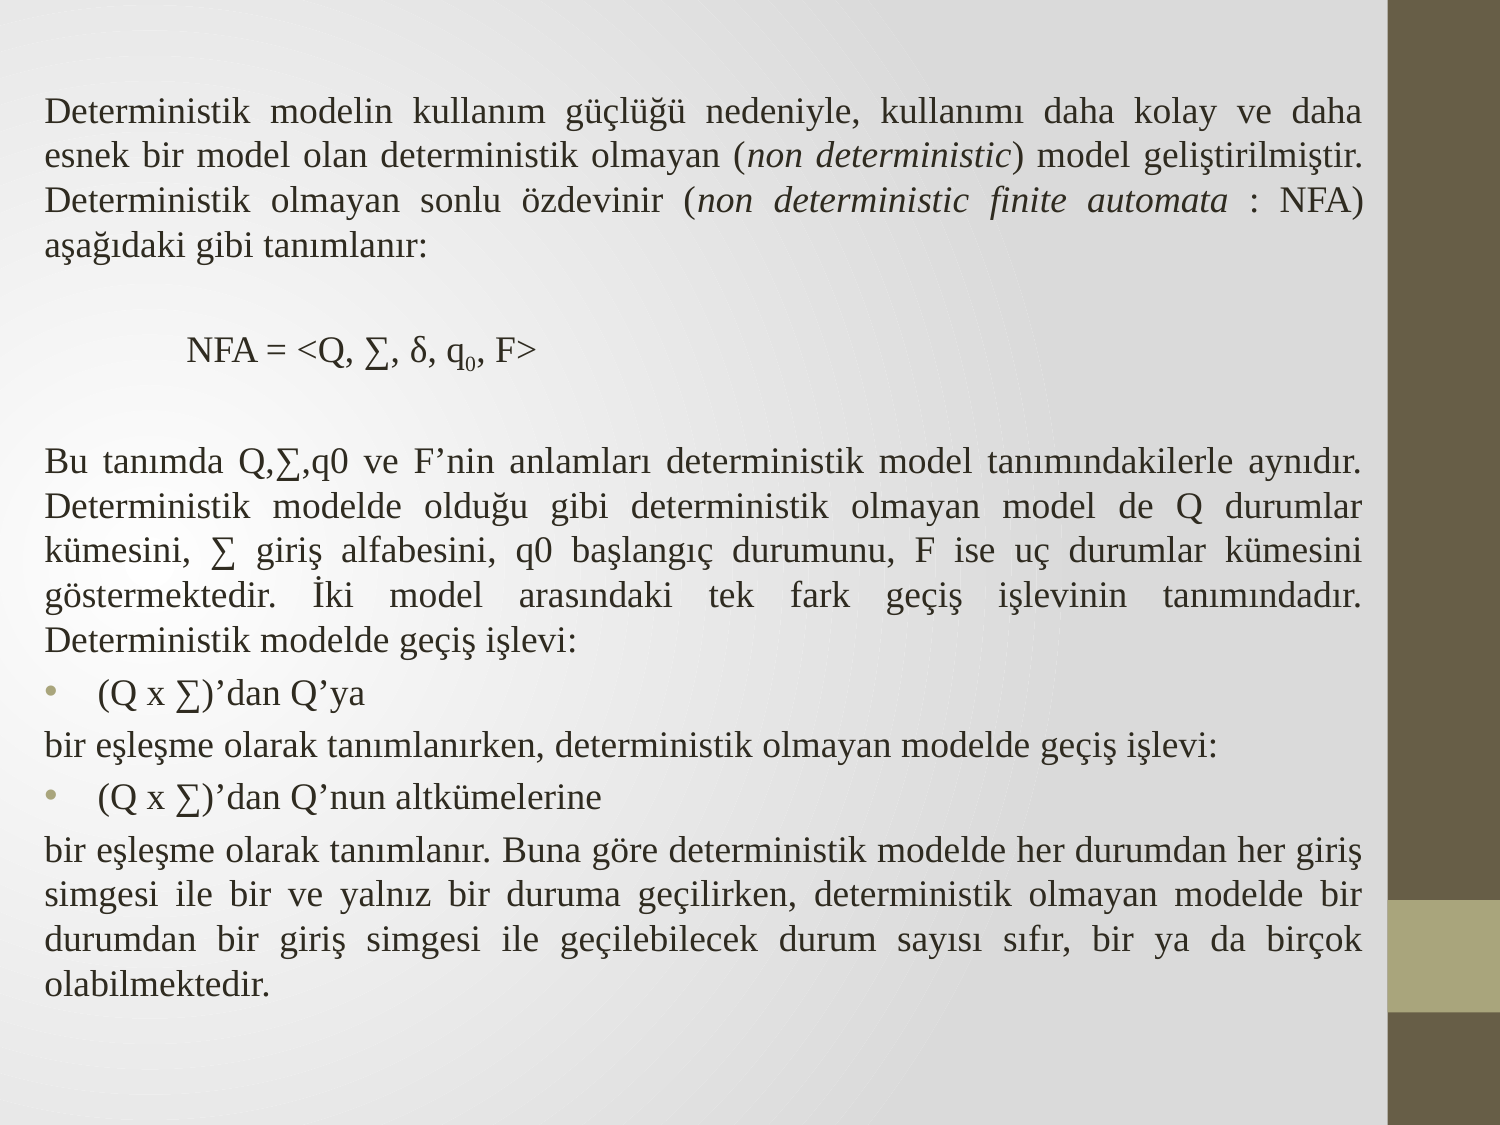

Deterministik modelin kullanım güçlüğü nedeniyle, kullanımı daha kolay ve daha esnek bir model olan deterministik olmayan (non deterministic) model geliştirilmiştir. Deterministik olmayan sonlu özdevinir (non deterministic finite automata : NFA) aşağıdaki gibi tanımlanır:

NFA = <Q, ∑, δ, q0, F>

Bu tanımda Q,∑,q0 ve F’nin anlamları deterministik model tanımındakilerle aynıdır. Deterministik modelde olduğu gibi deterministik olmayan model de Q durumlar kümesini, ∑ giriş alfabesini, q0 başlangıç durumunu, F ise uç durumlar kümesini göstermektedir. İki model arasındaki tek fark geçiş işlevinin tanımındadır. Deterministik modelde geçiş işlevi:
(Q x ∑)’dan Q’ya
bir eşleşme olarak tanımlanırken, deterministik olmayan modelde geçiş işlevi:
(Q x ∑)’dan Q’nun altkümelerine
bir eşleşme olarak tanımlanır. Buna göre deterministik modelde her durumdan her giriş simgesi ile bir ve yalnız bir duruma geçilirken, deterministik olmayan modelde bir durumdan bir giriş simgesi ile geçilebilecek durum sayısı sıfır, bir ya da birçok olabilmektedir.